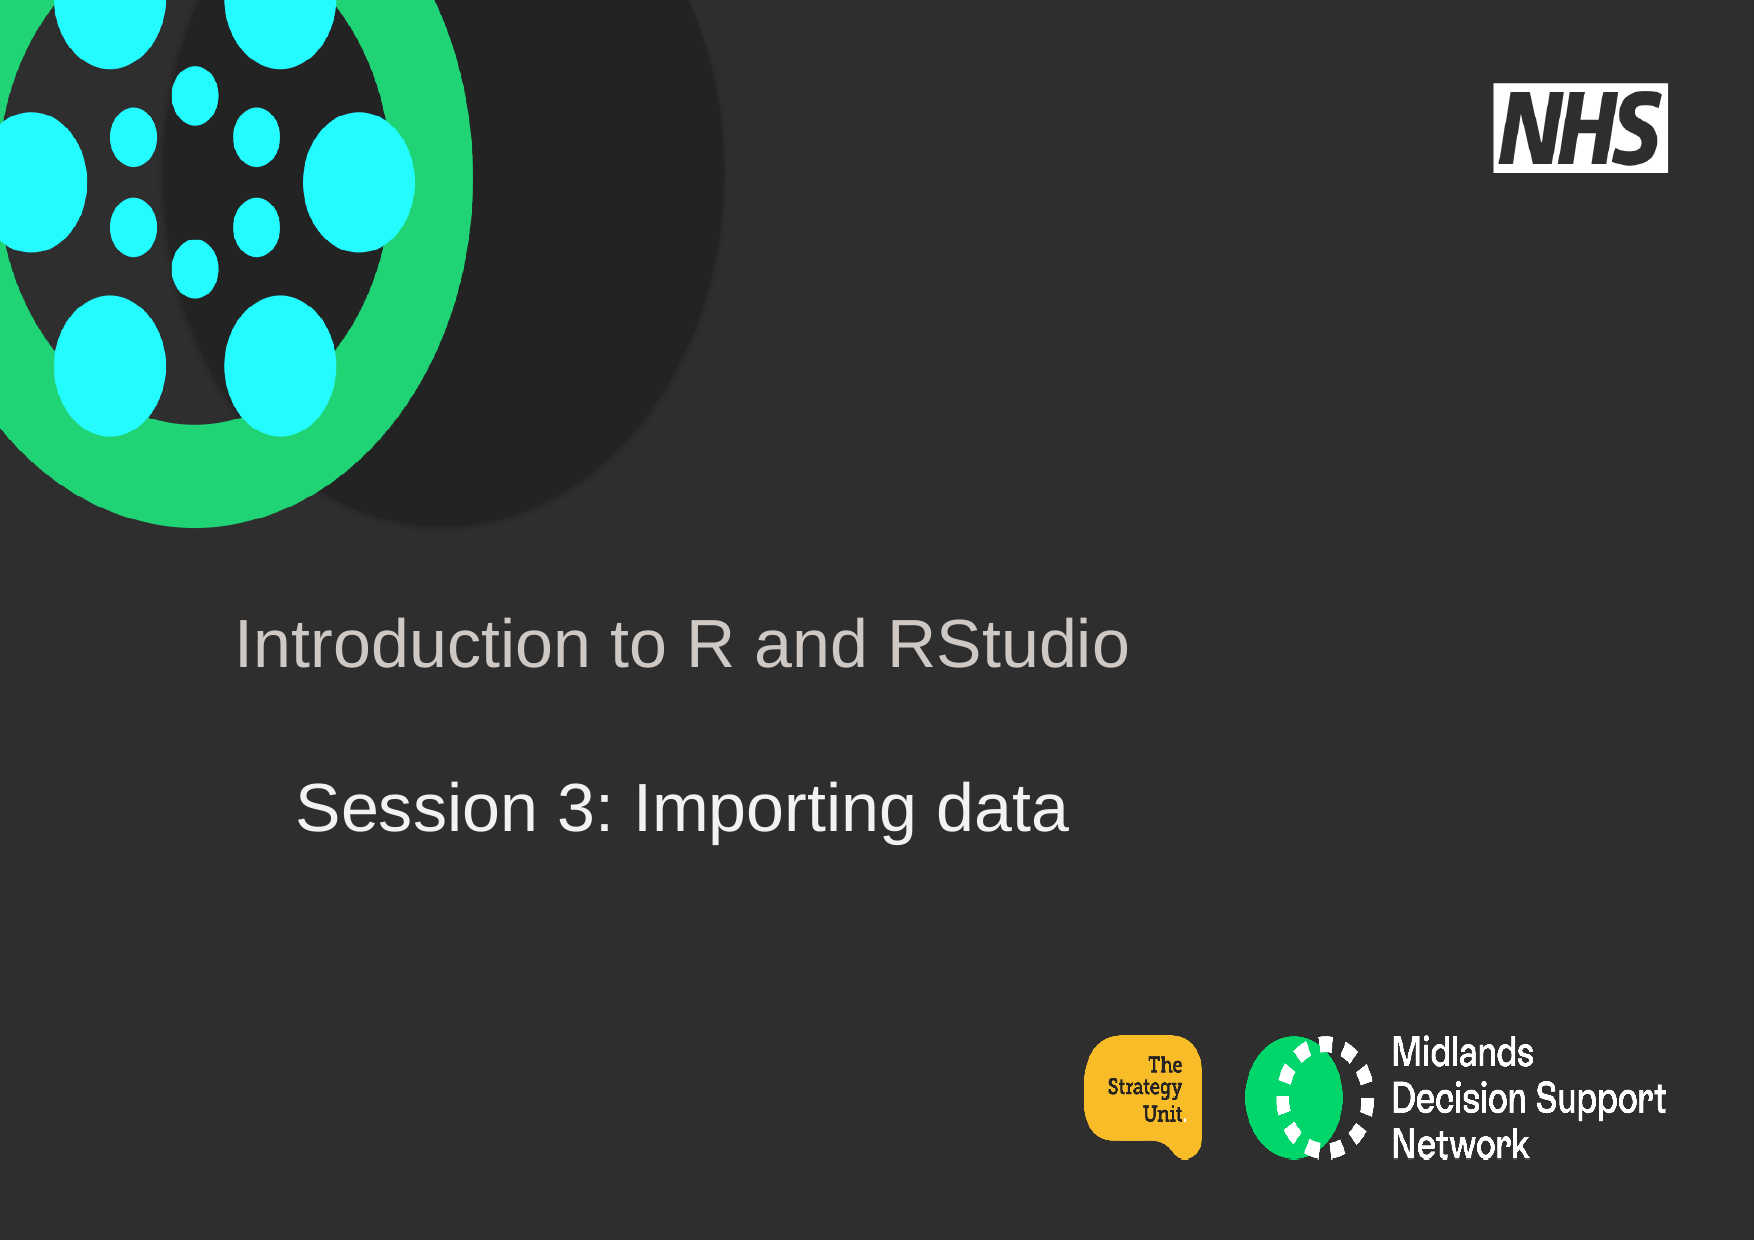

# Introduction to R and RStudio Session 3: Importing data